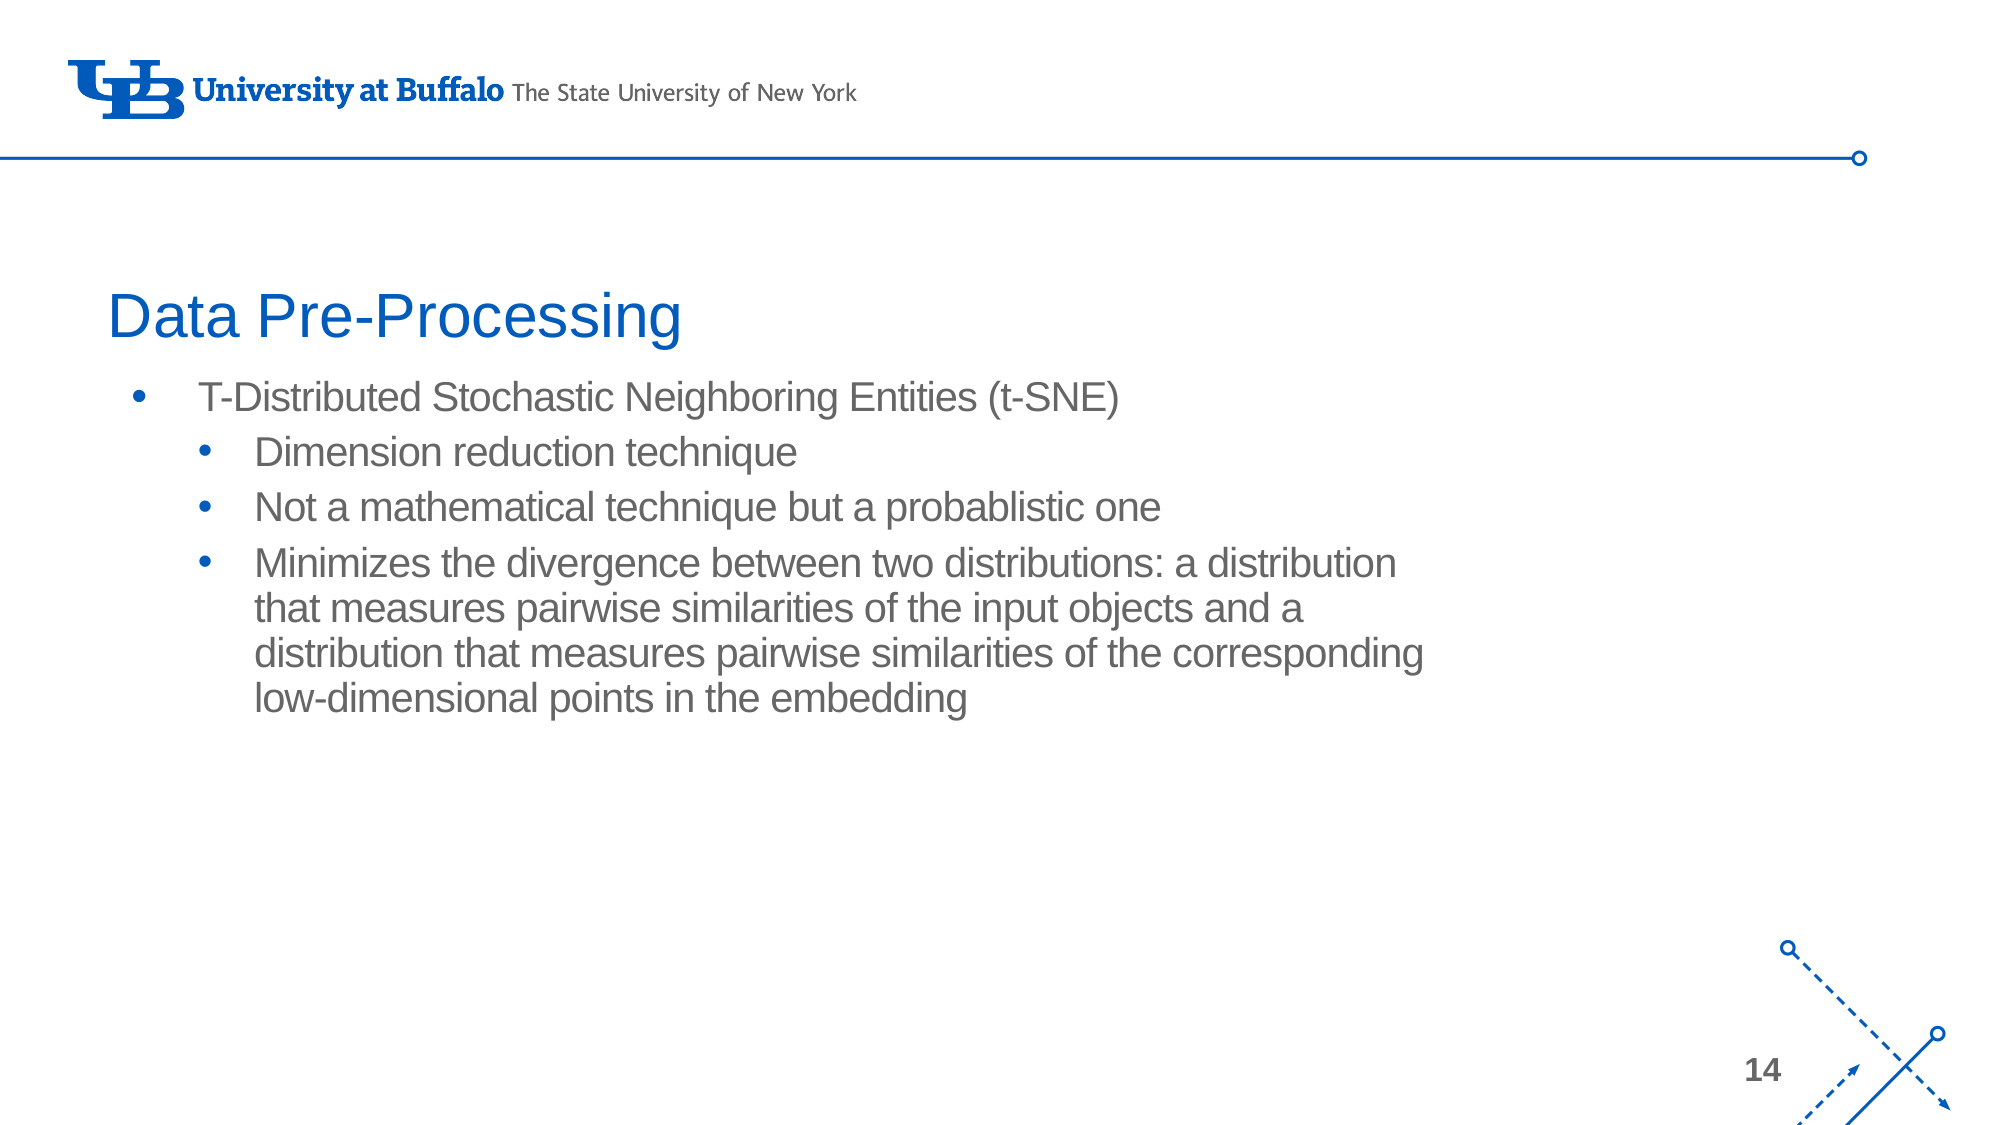

# Data Pre-Processing
T-Distributed Stochastic Neighboring Entities (t-SNE)
Dimension reduction technique
Not a mathematical technique but a probablistic one
Minimizes the divergence between two distributions: a distribution that measures pairwise similarities of the input objects and a distribution that measures pairwise similarities of the corresponding low-dimensional points in the embedding